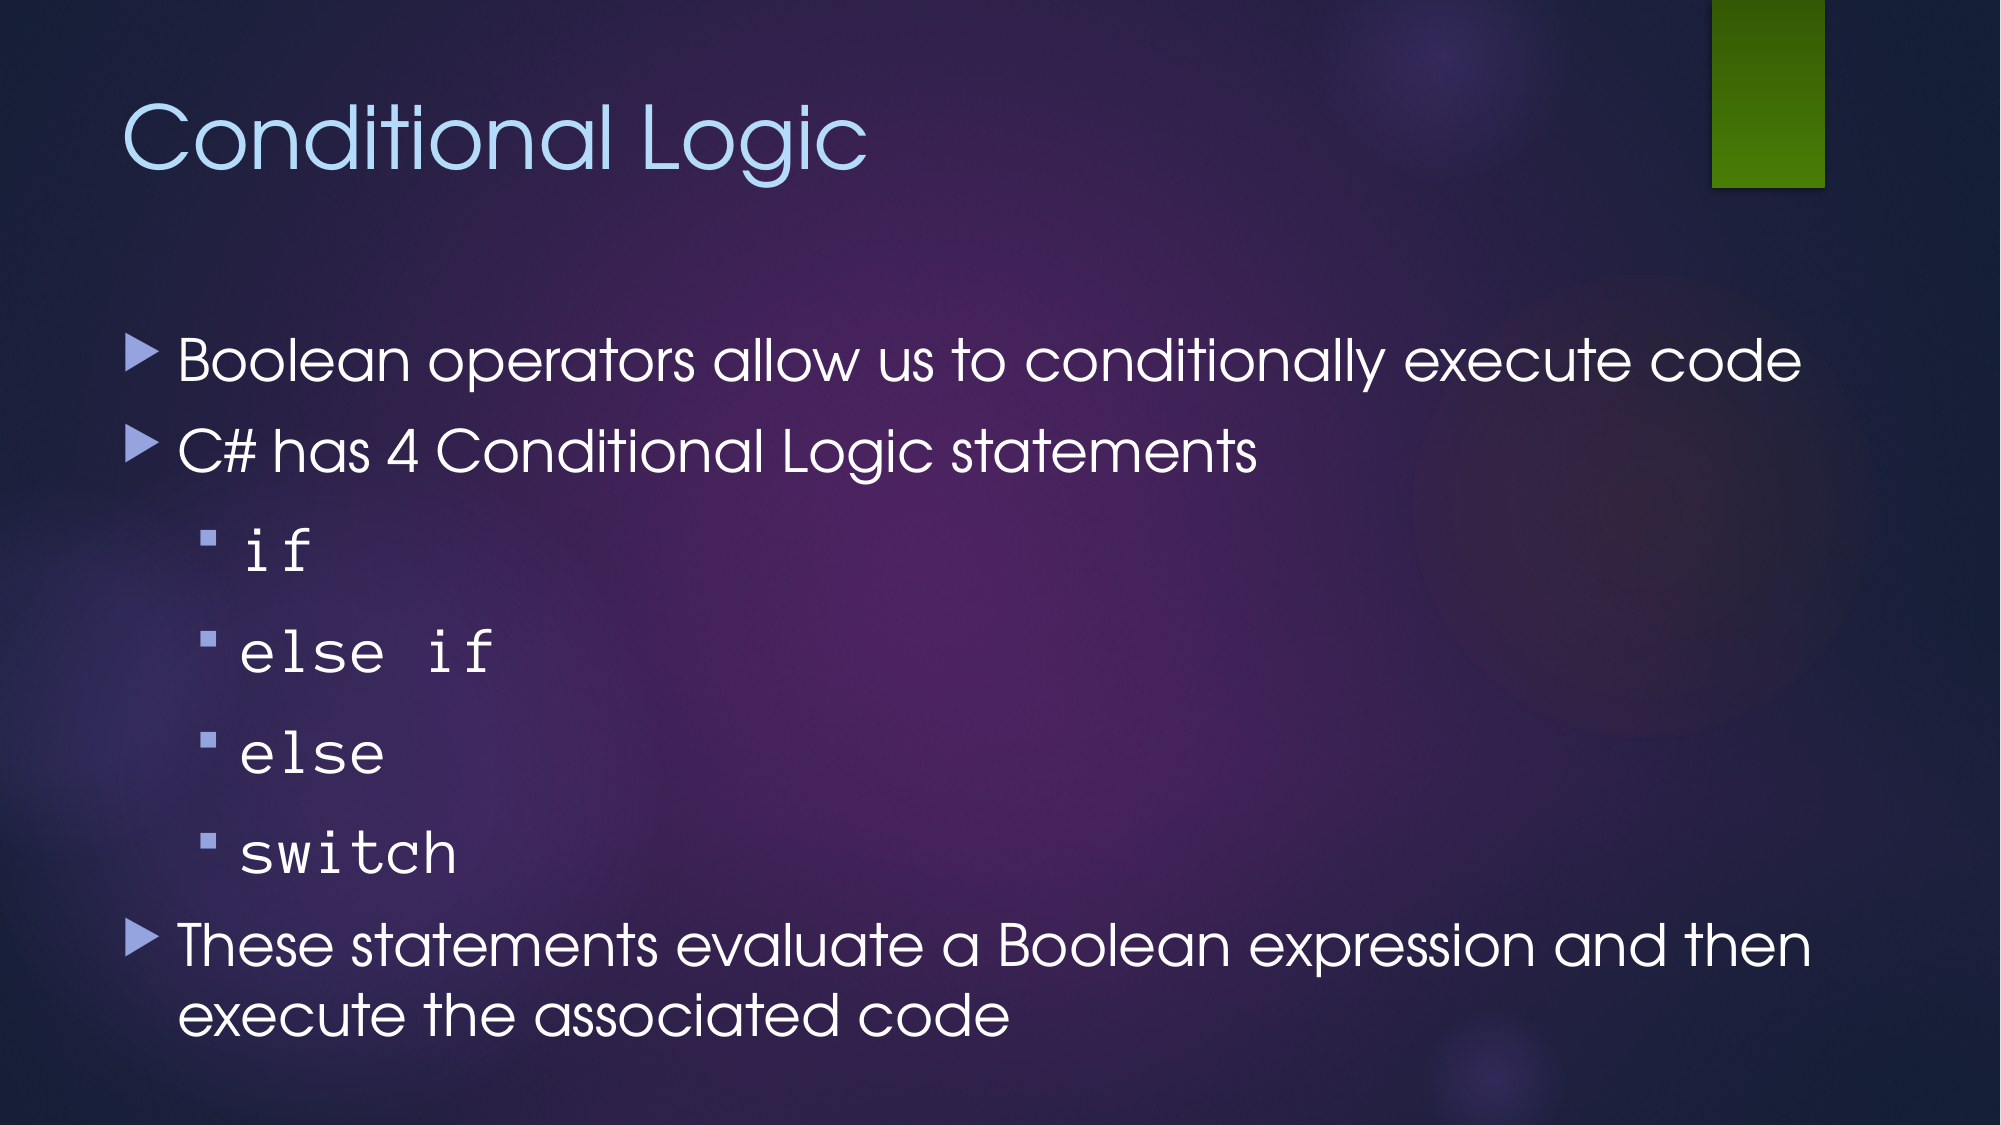

# Conditional Logic
Boolean operators allow us to conditionally execute code
C# has 4 Conditional Logic statements
if
else if
else
switch
These statements evaluate a Boolean expression and then execute the associated code